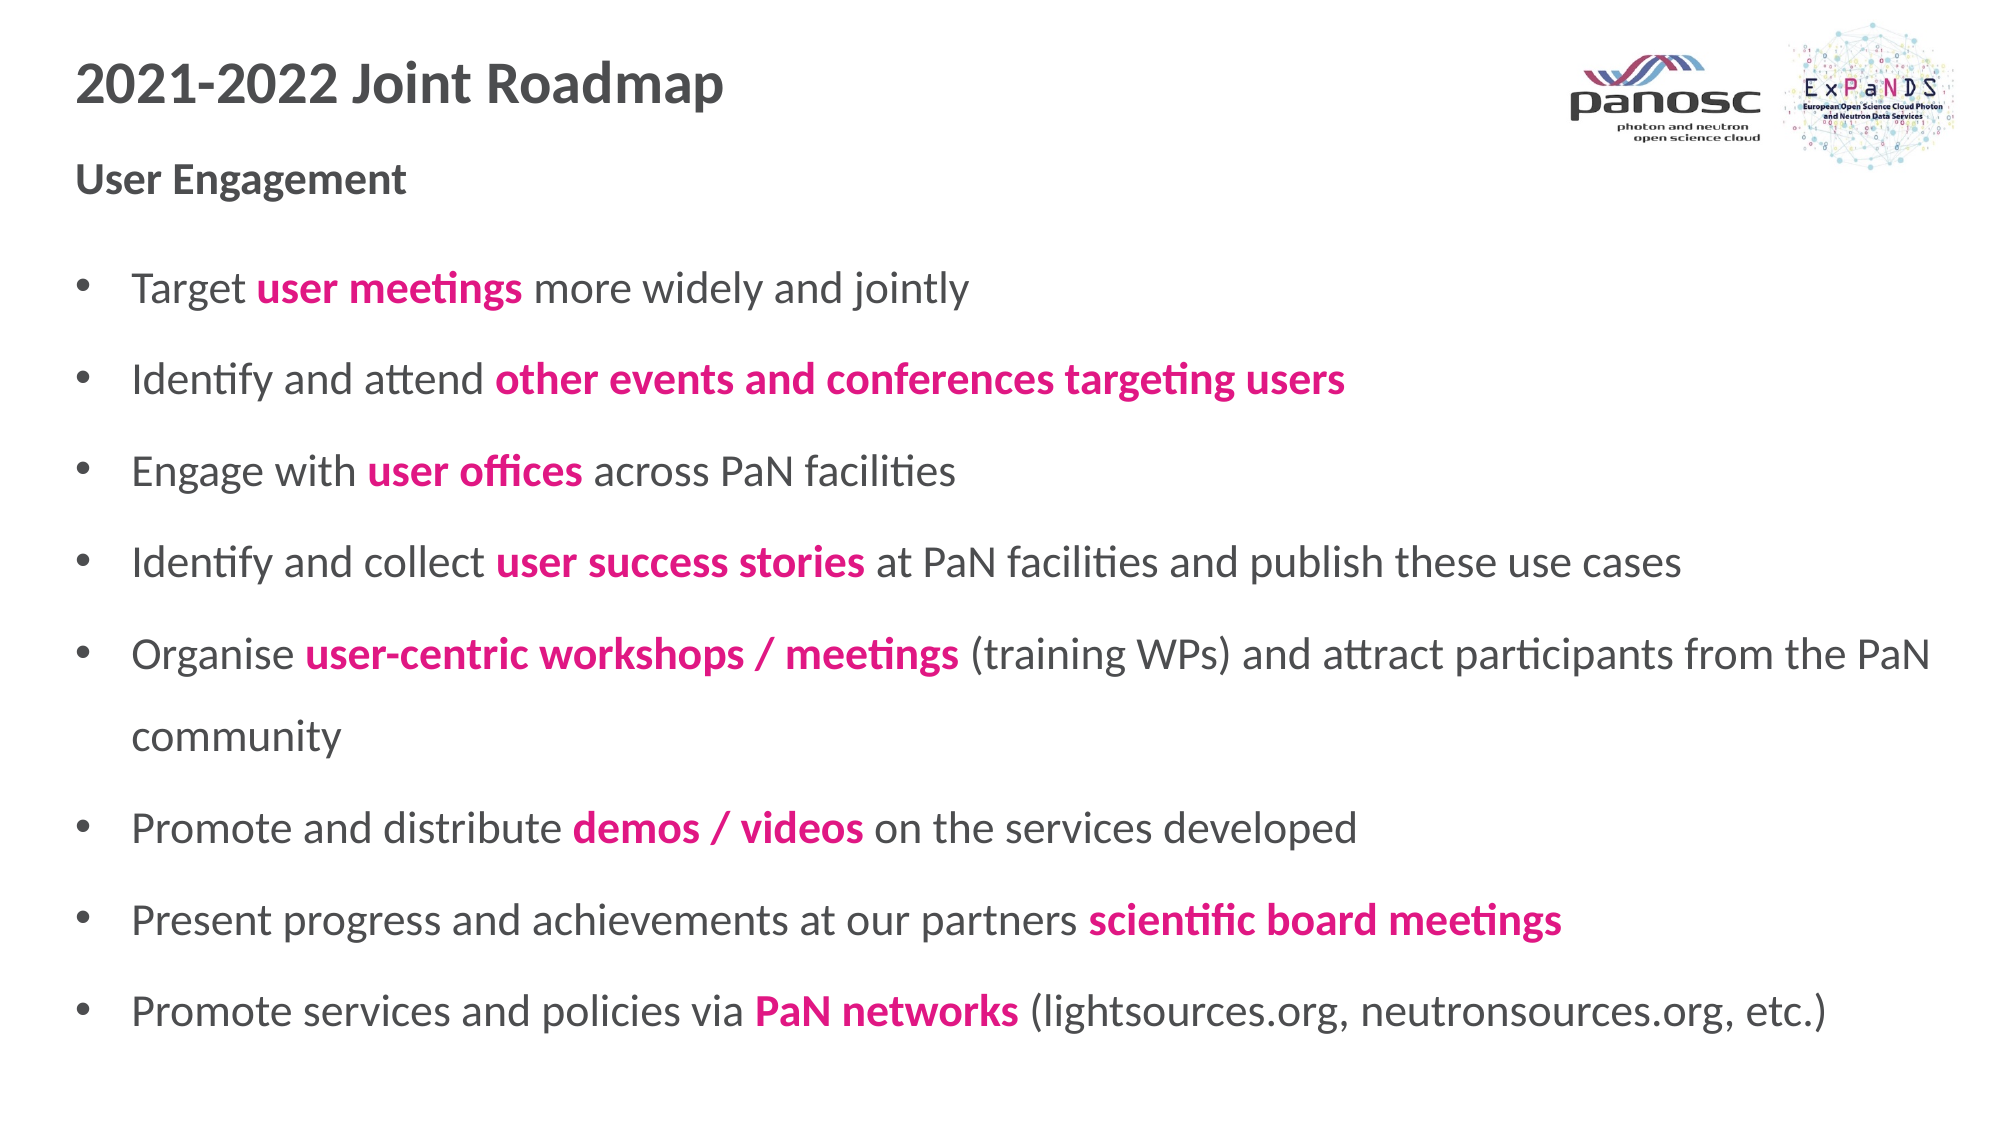

# 2021-2022 Joint Roadmap
User Engagement
Target user meetings more widely and jointly
Identify and attend other events and conferences targeting users
Engage with user offices across PaN facilities
Identify and collect user success stories at PaN facilities and publish these use cases
Organise user-centric workshops / meetings (training WPs) and attract participants from the PaN community
Promote and distribute demos / videos on the services developed
Present progress and achievements at our partners scientific board meetings
Promote services and policies via PaN networks (lightsources.org, neutronsources.org, etc.)